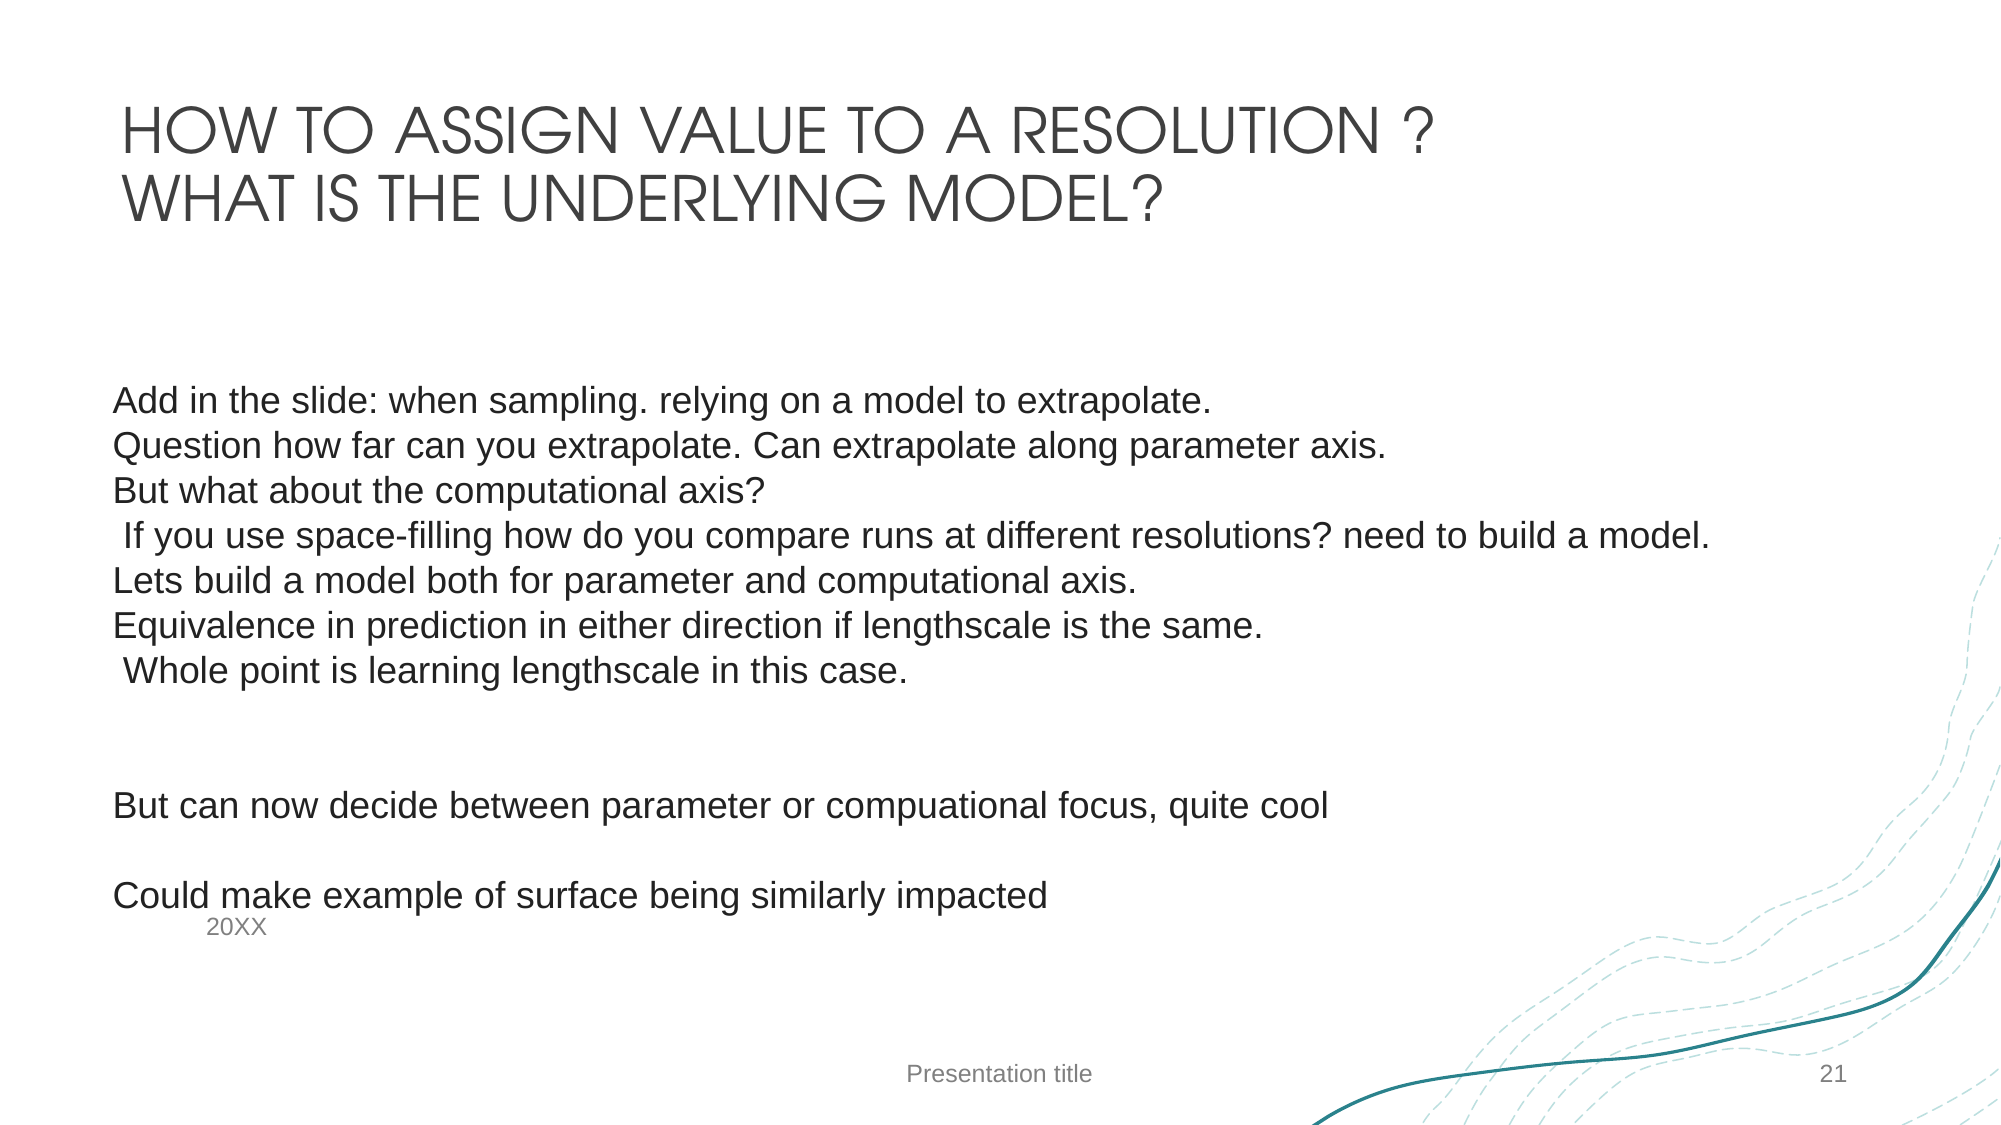

# How to assign value to a resolution ?WHAT IS THE UNDERLYING MODEL?
Add in the slide: when sampling. relying on a model to extrapolate.
Question how far can you extrapolate. Can extrapolate along parameter axis.
But what about the computational axis?
 If you use space-filling how do you compare runs at different resolutions? need to build a model.
Lets build a model both for parameter and computational axis.
Equivalence in prediction in either direction if lengthscale is the same.
 Whole point is learning lengthscale in this case.

But can now decide between parameter or compuational focus, quite cool
Could make example of surface being similarly impacted

20XX
Presentation title
21